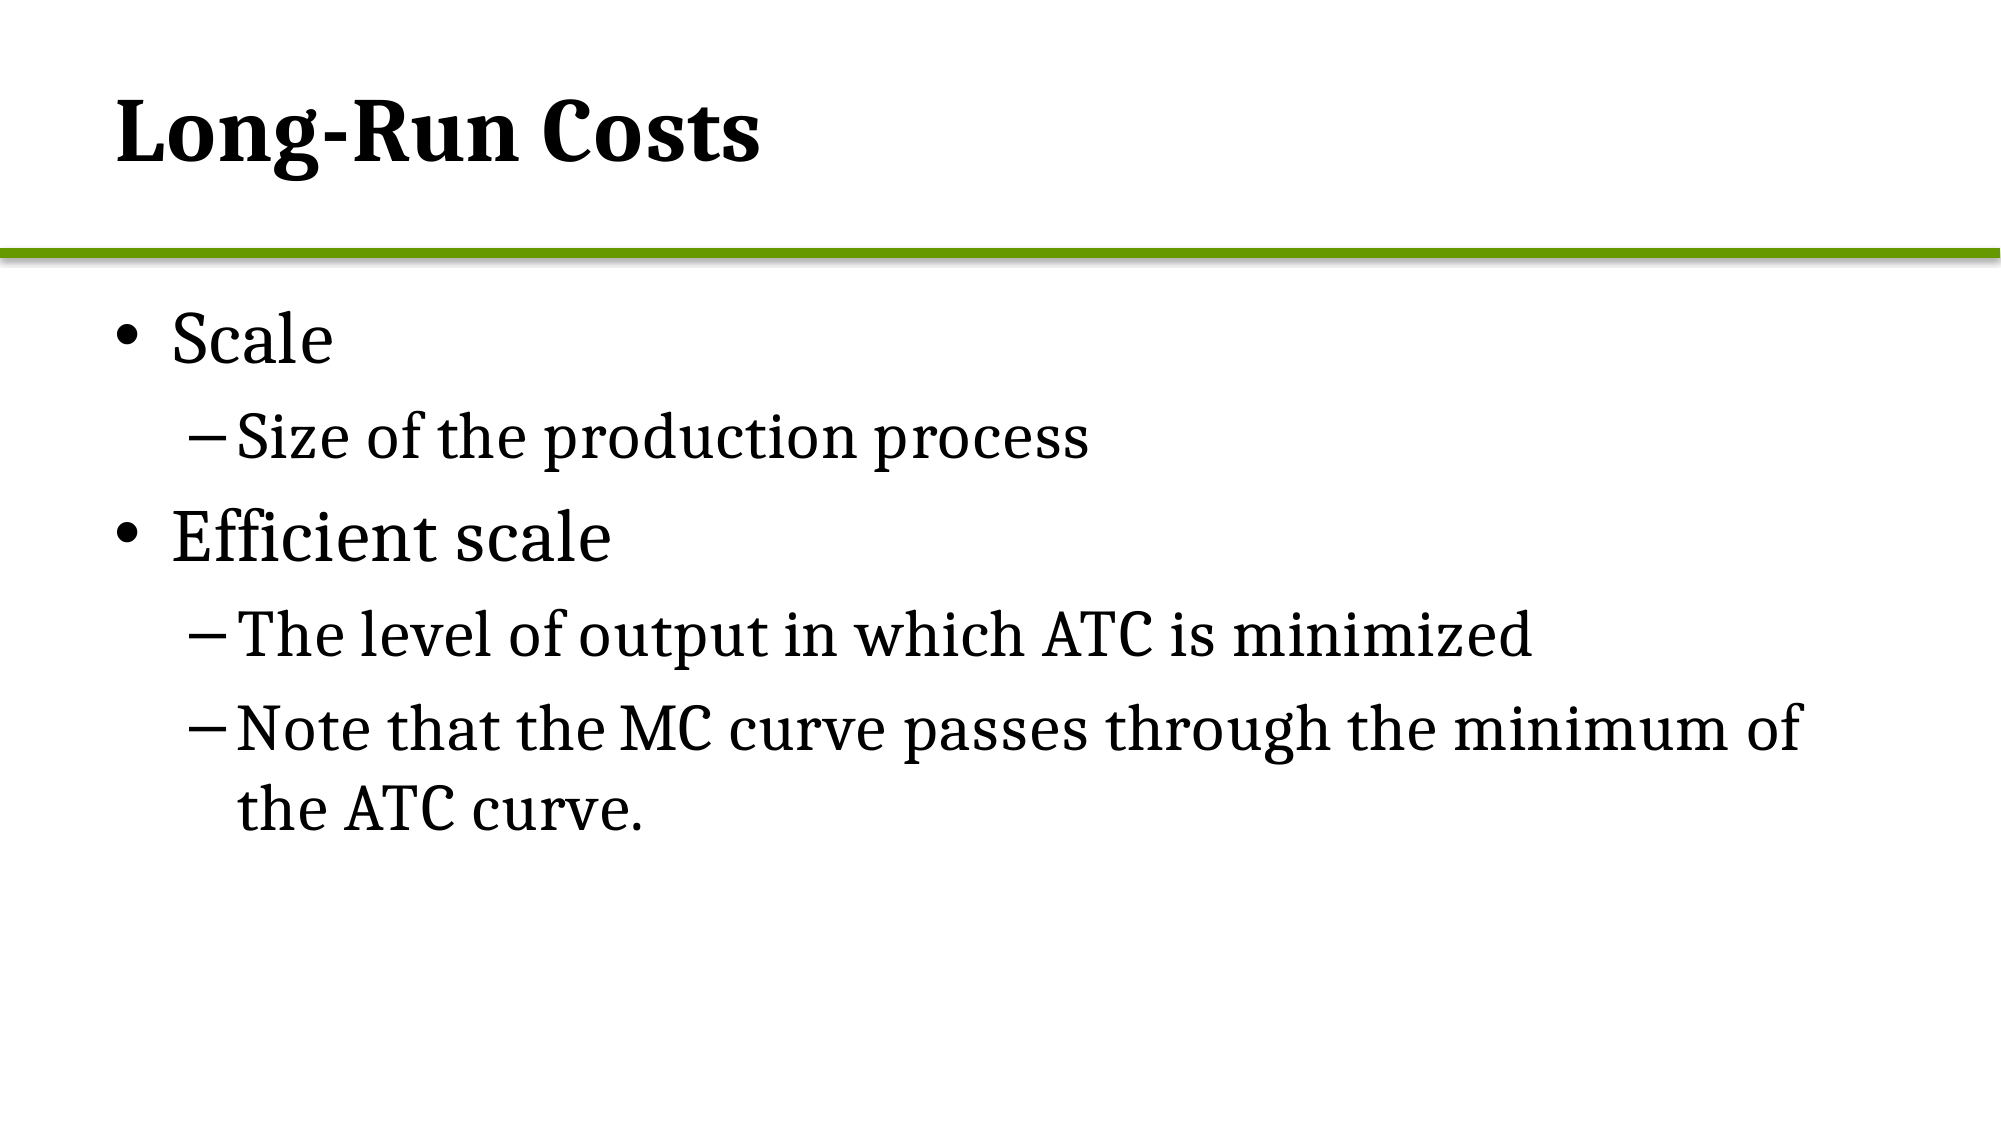

# Long-Run Costs
Scale
Size of the production process
Efficient scale
The level of output in which ATC is minimized
Note that the MC curve passes through the minimum of the ATC curve.